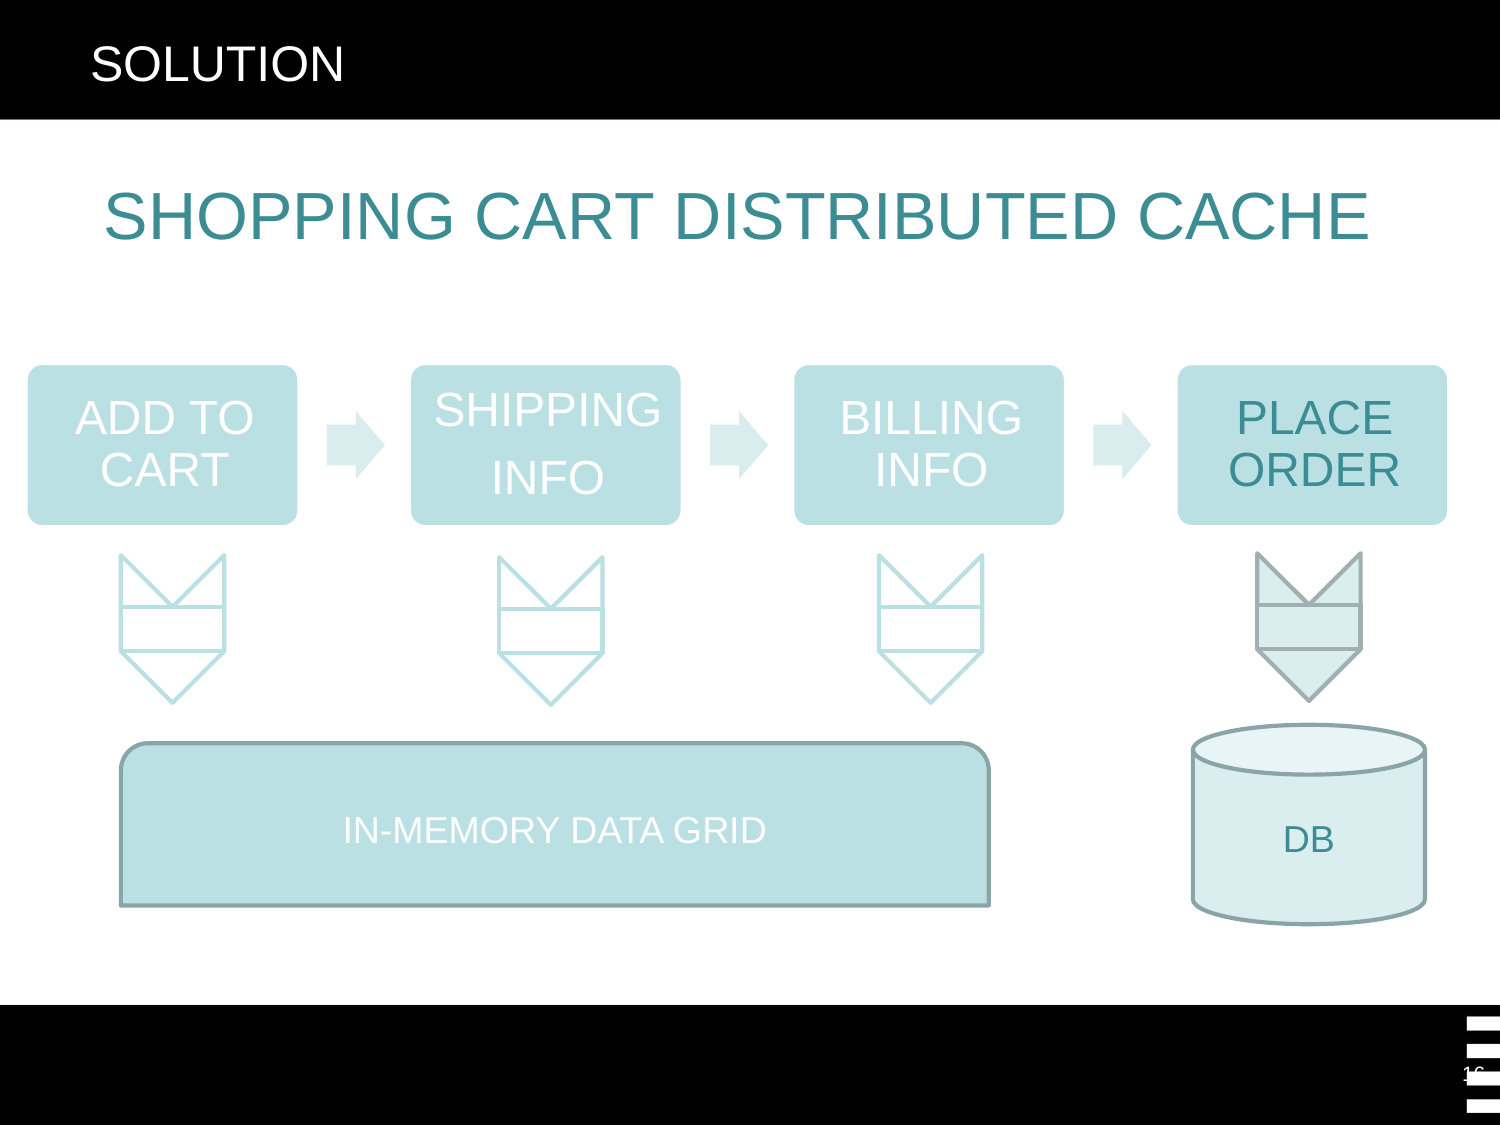

# SOLUTION
ADD TO CART

SHIPPING
INFO

BILLING INFO

PLACE ORDER
SHOPPING CART DISTRIBUTED CACHE

DB
IN-MEMORY DATA GRID
16